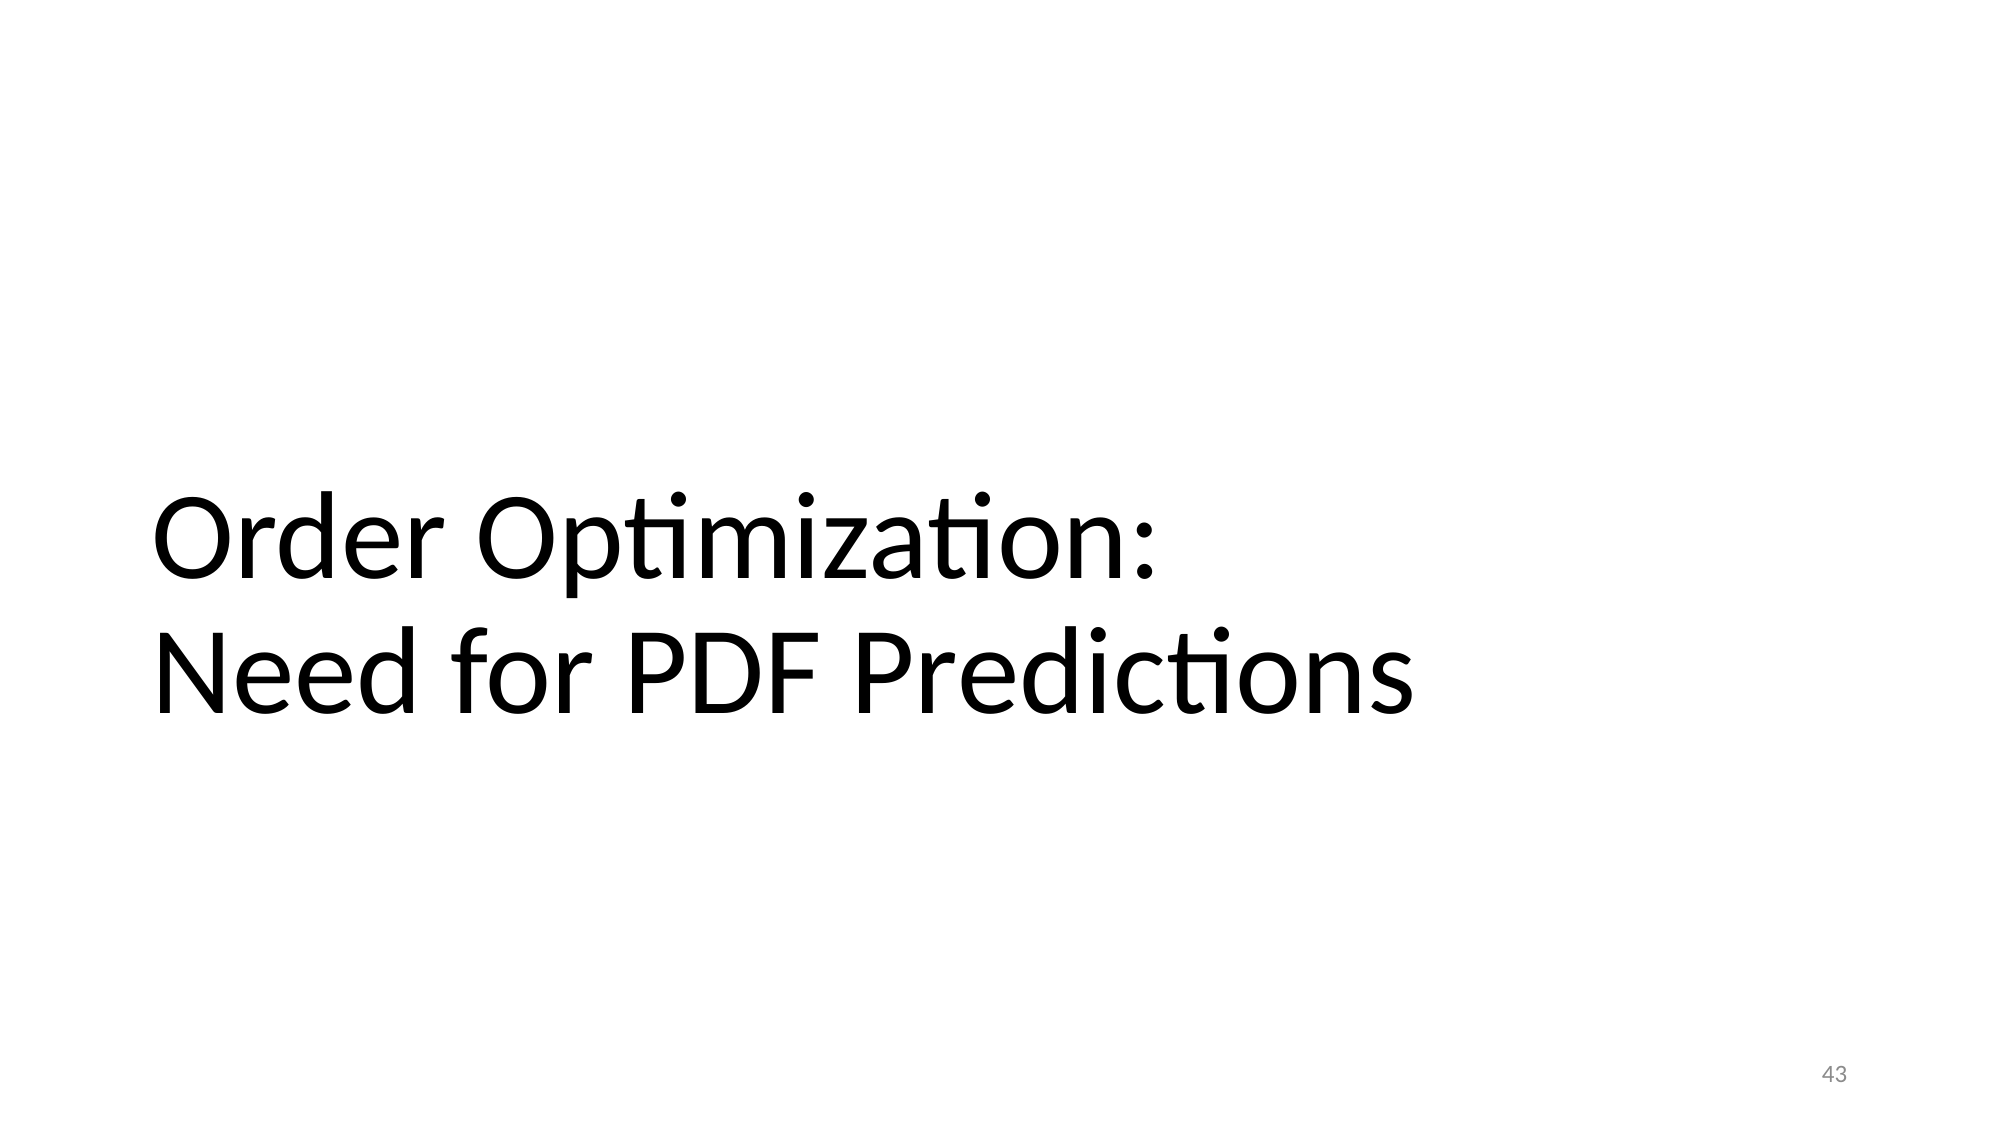

# Order Optimization: Need for PDF Predictions
43